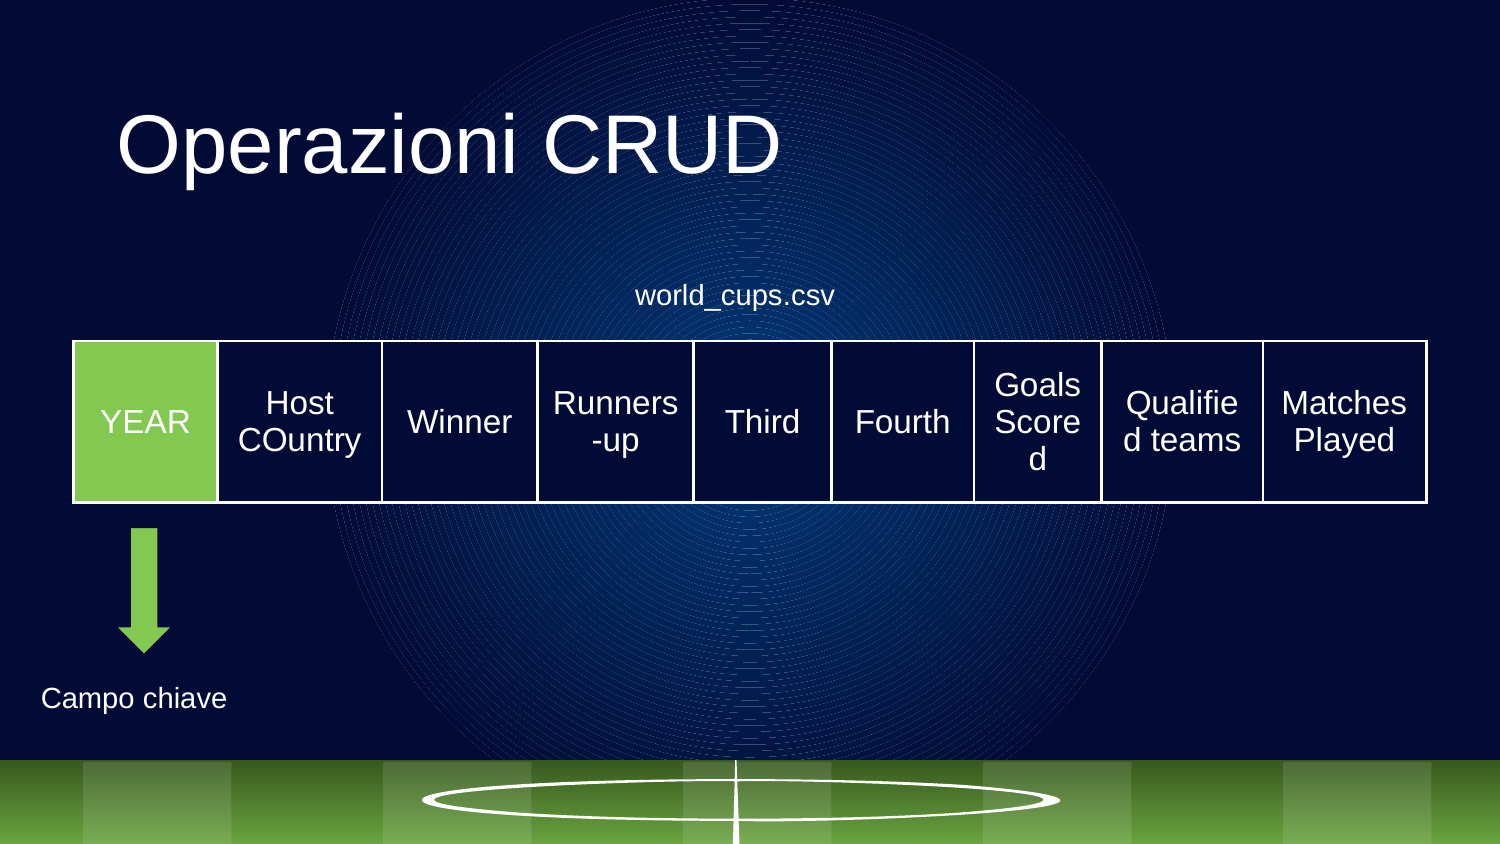

# Operazioni CRUD
world_cups.csv
| YEAR | Host COuntry | Winner | Runners-up | Third | Fourth | Goals Scored | Qualified teams | Matches Played |
| --- | --- | --- | --- | --- | --- | --- | --- | --- |

Campo chiave